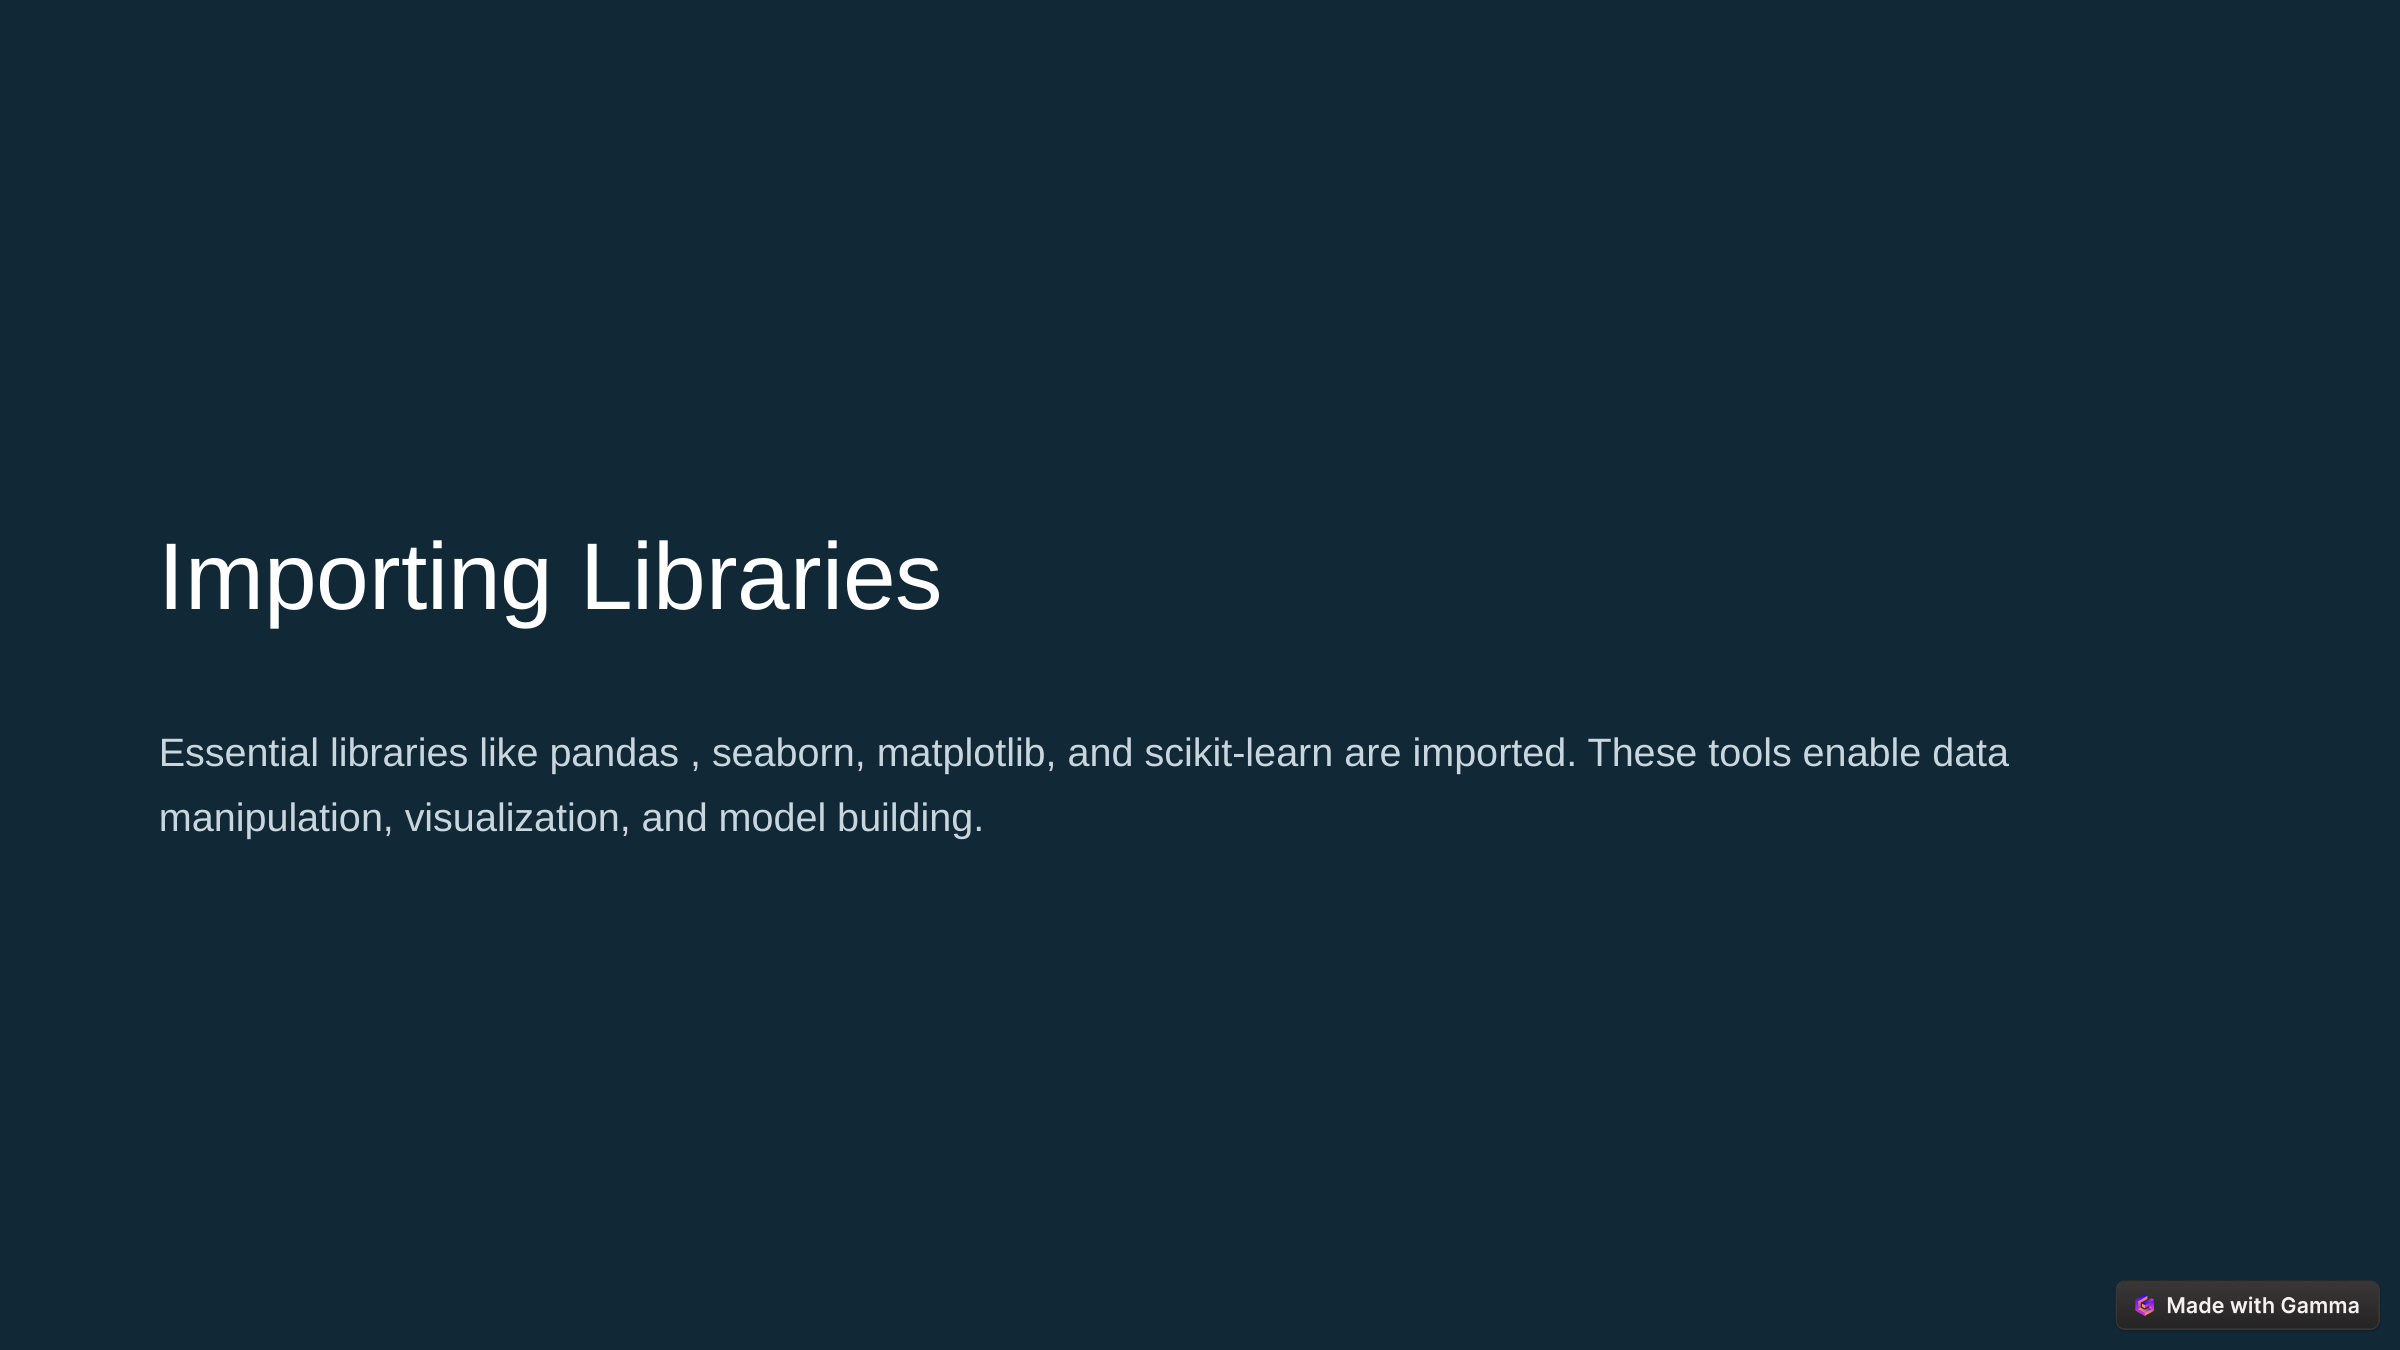

Importing Libraries
Essential libraries like pandas , seaborn, matplotlib, and scikit-learn are imported. These tools enable data manipulation, visualization, and model building.